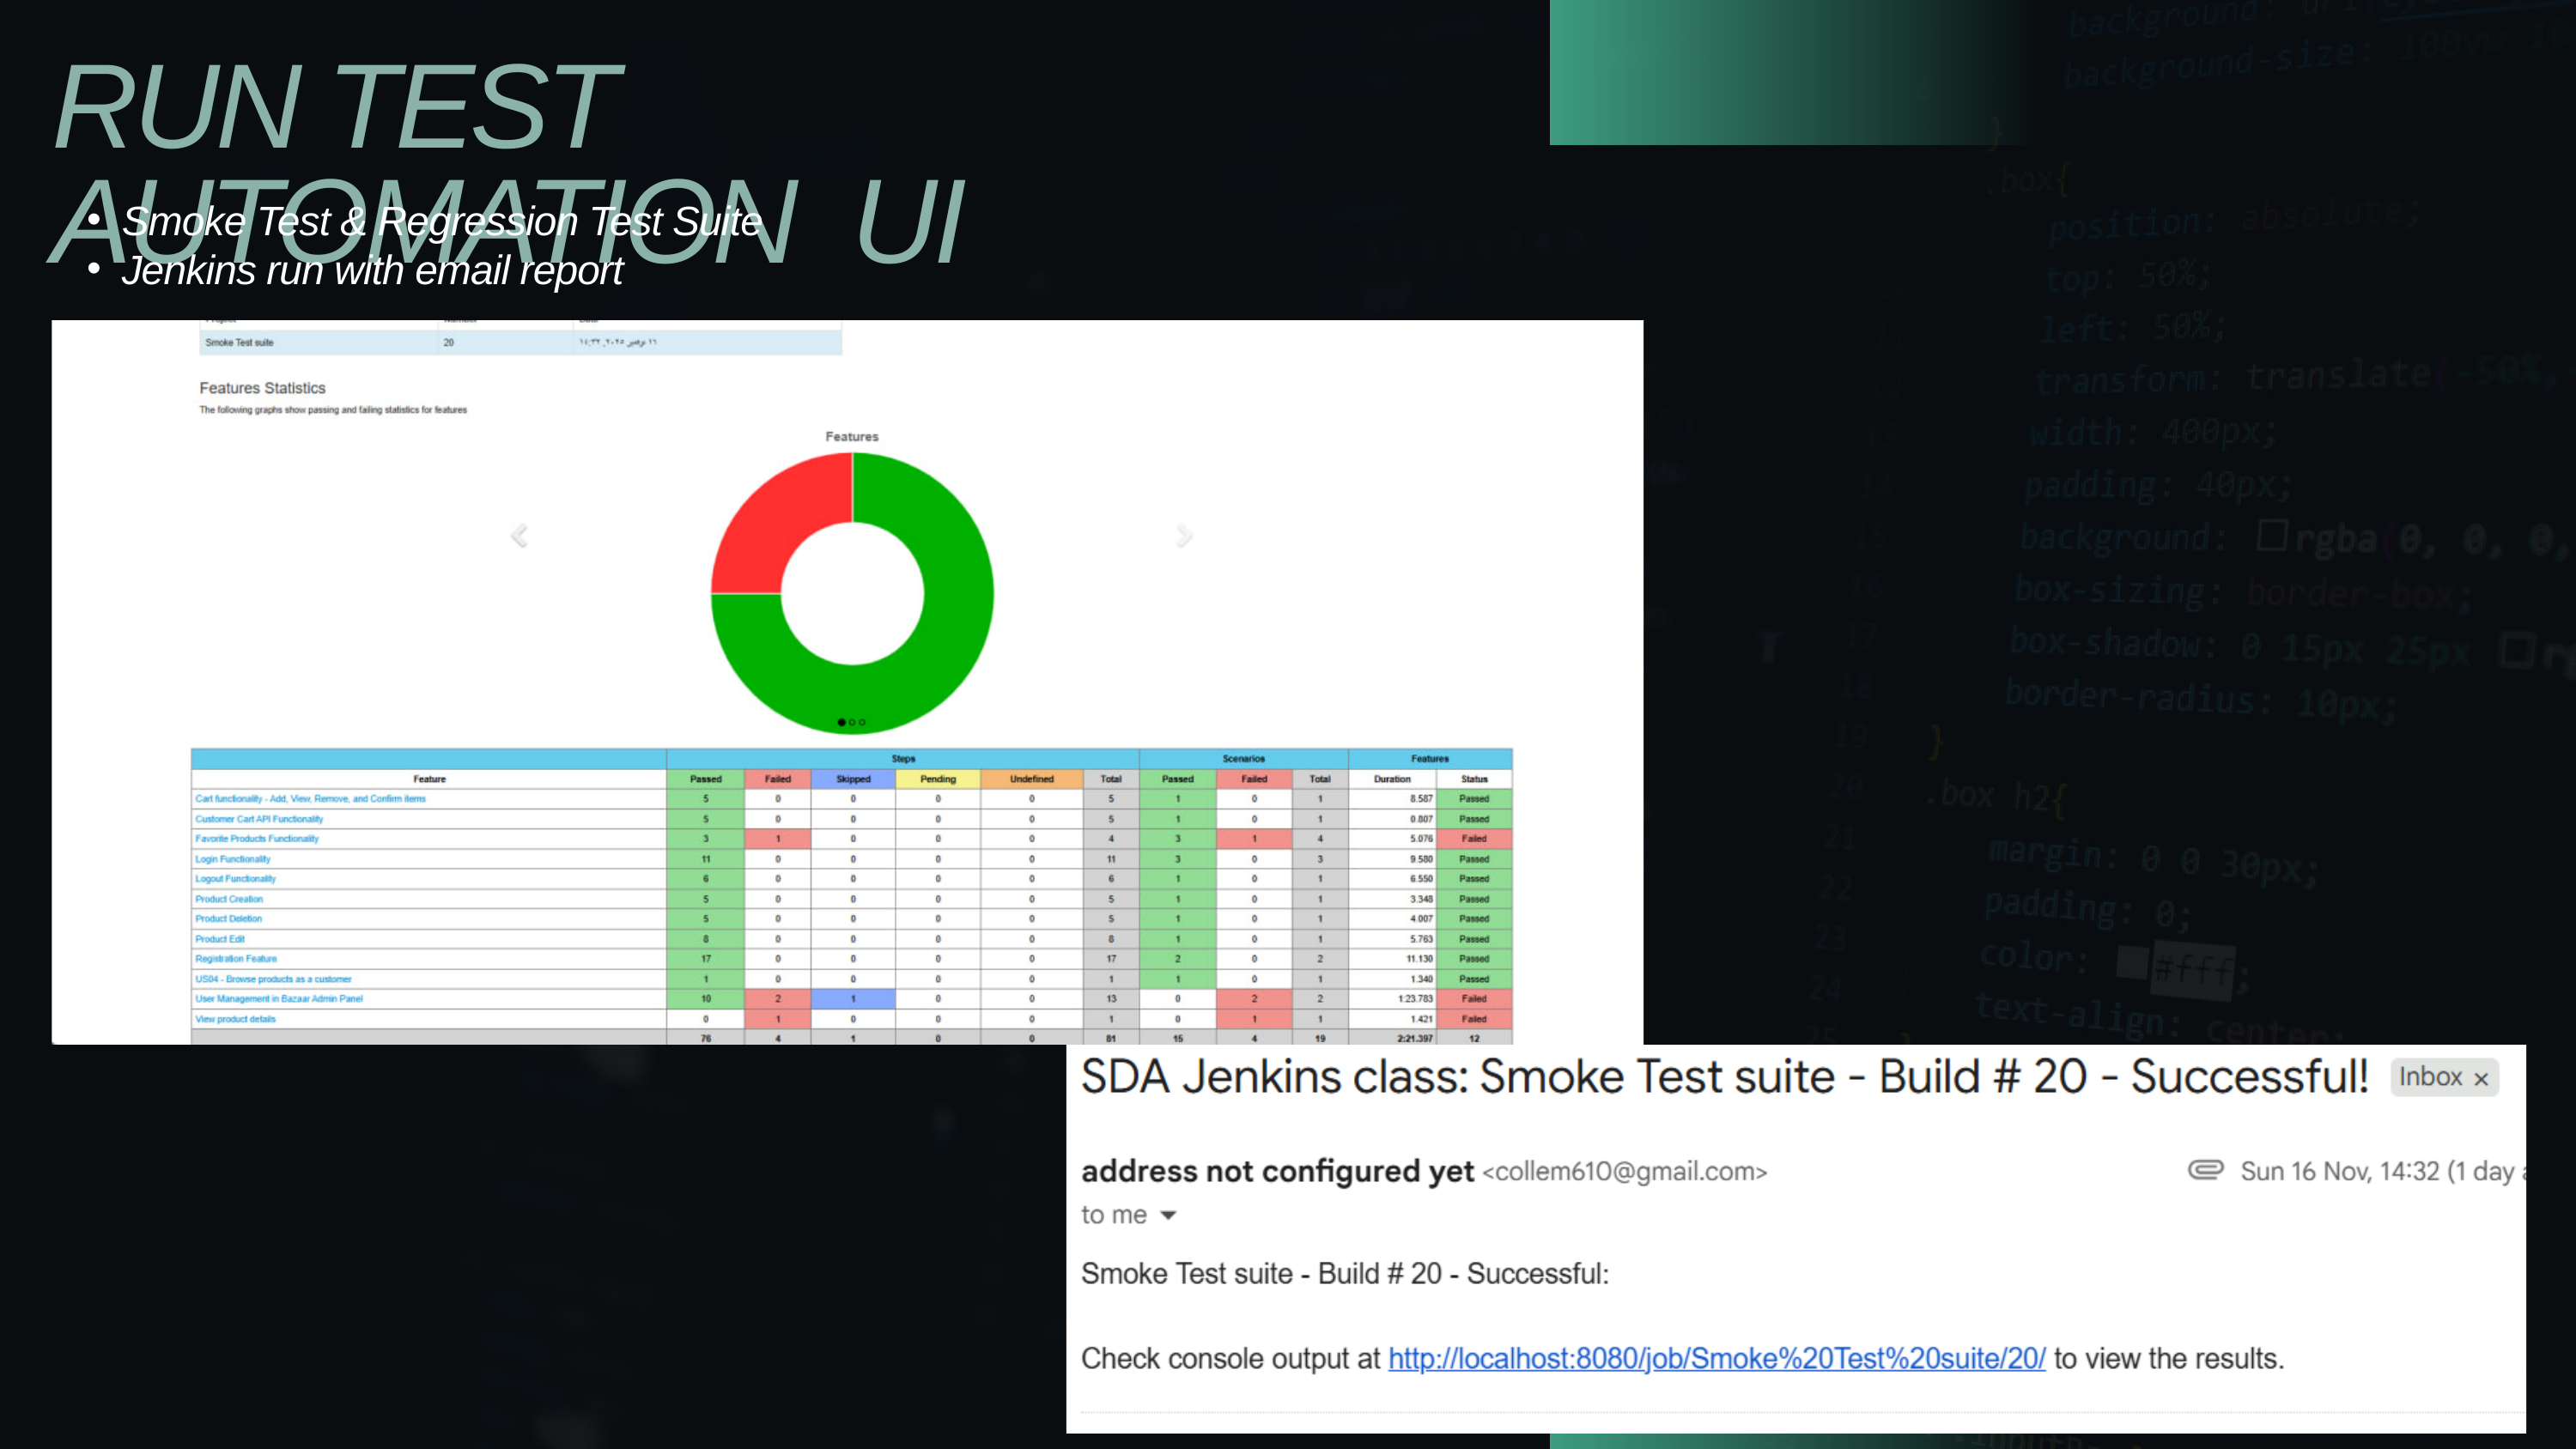

RUN TEST AUTOMATION  UI

Smoke Test & Regression Test Suite
Jenkins run with email report